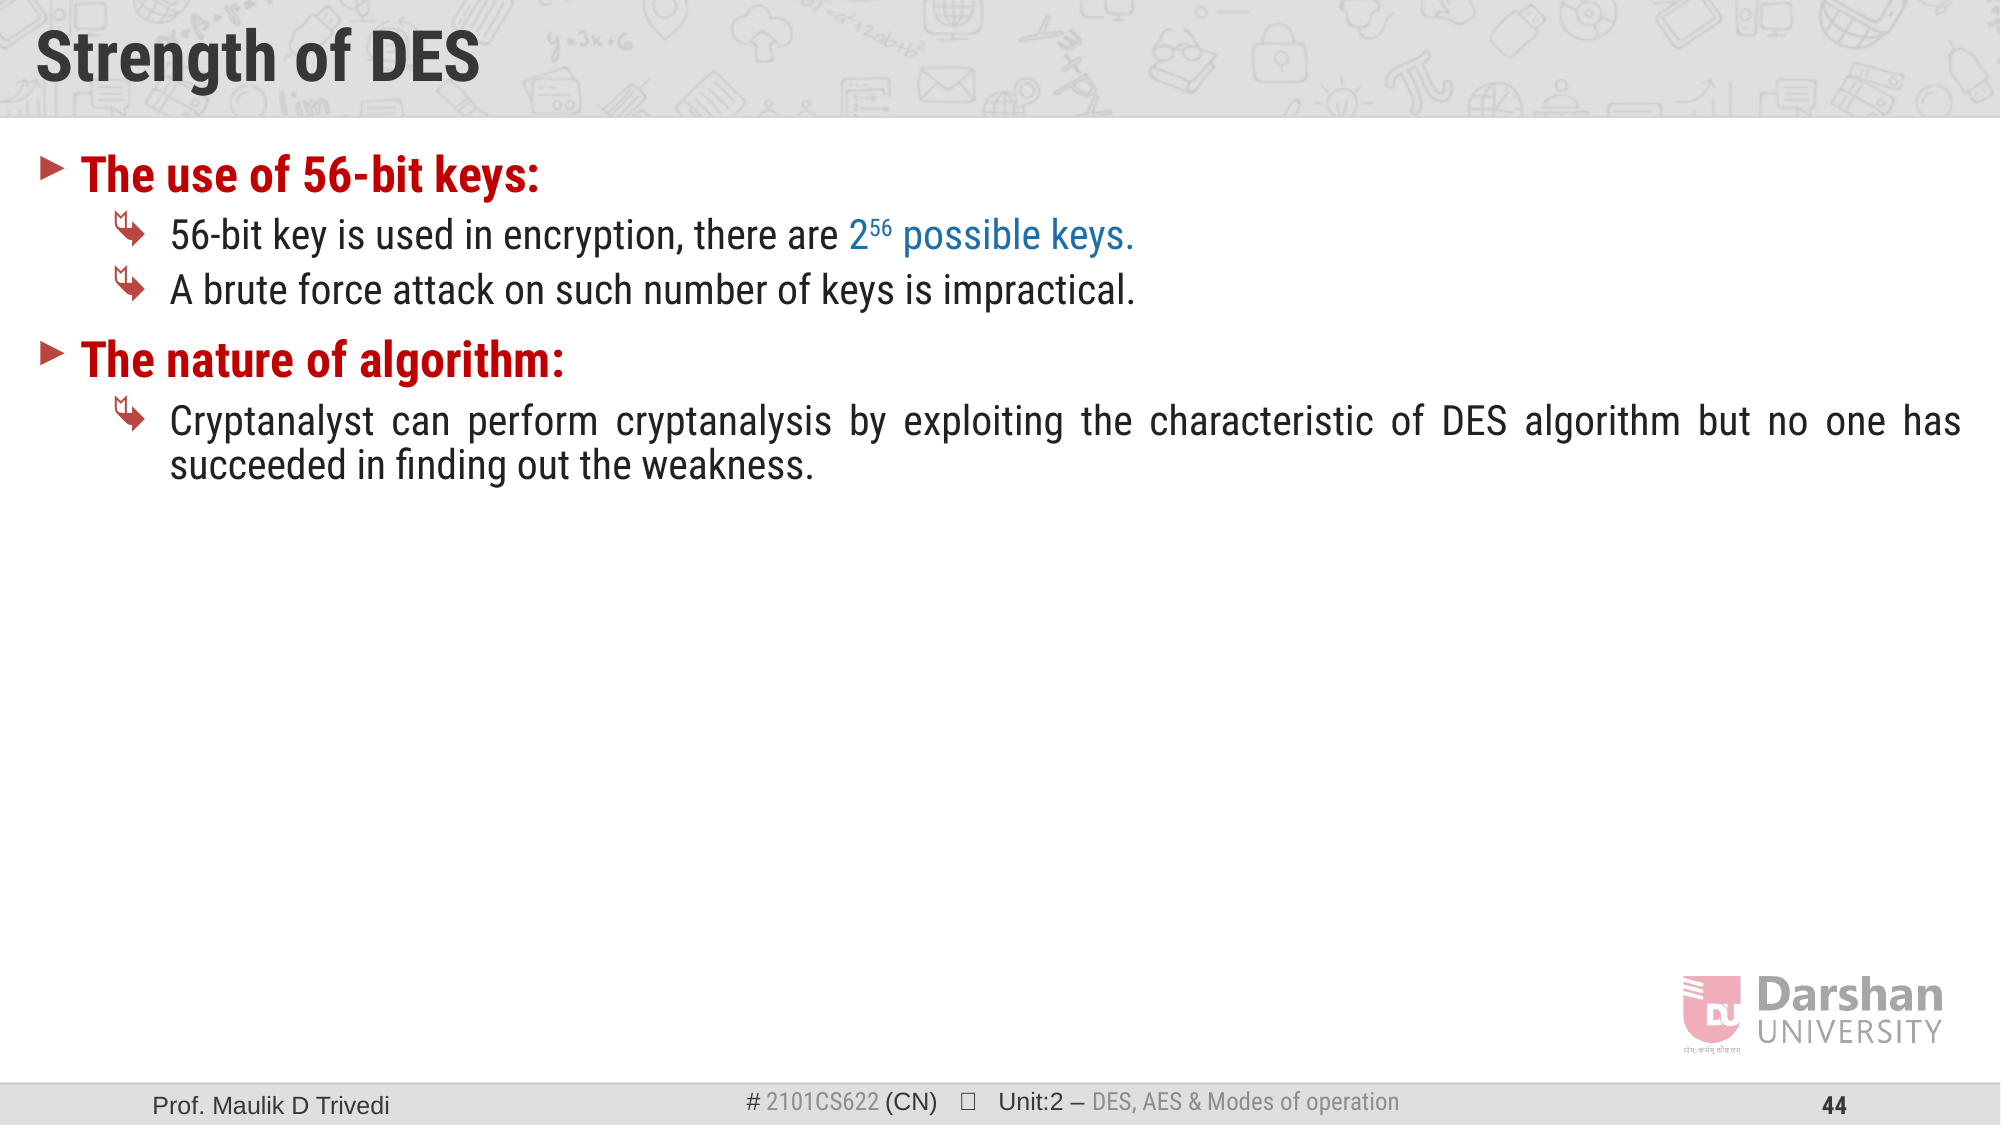

# Strength of DES
The use of 56-bit keys:
56-bit key is used in encryption, there are 256 possible keys.
A brute force attack on such number of keys is impractical.
The nature of algorithm:
Cryptanalyst can perform cryptanalysis by exploiting the characteristic of DES algorithm but no one has succeeded in finding out the weakness.